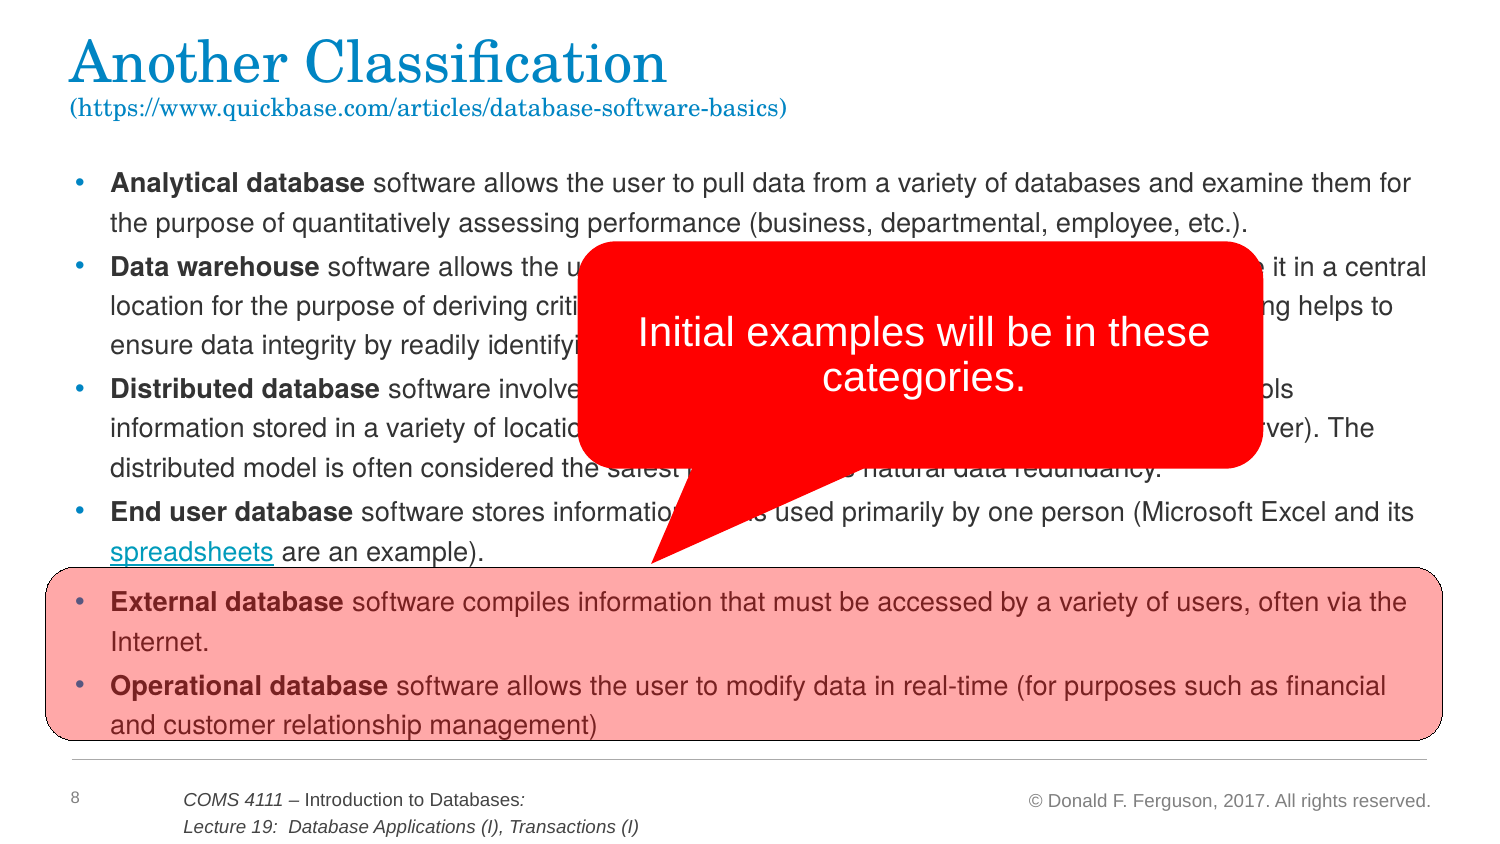

# Another Classification (https://www.quickbase.com/articles/database-software-basics)
Analytical database software allows the user to pull data from a variety of databases and examine them for the purpose of quantitatively assessing performance (business, departmental, employee, etc.).
Data warehouse software allows the user to pull key data from a variety of databases and store it in a central location for the purpose of deriving critical insights and reporting those insights. Data warehousing helps to ensure data integrity by readily identifying inconsistencies.
Distributed database software involves a centralized database management system that controls information stored in a variety of locations (including the cloud, a company LAN or a network server). The distributed model is often considered the safest because of its natural data redundancy.
End user database software stores information that is used primarily by one person (Microsoft Excel and its spreadsheets are an example).
External database software compiles information that must be accessed by a variety of users, often via the Internet.
Operational database software allows the user to modify data in real-time (for purposes such as financial and customer relationship management)
Initial examples will be in these categories.